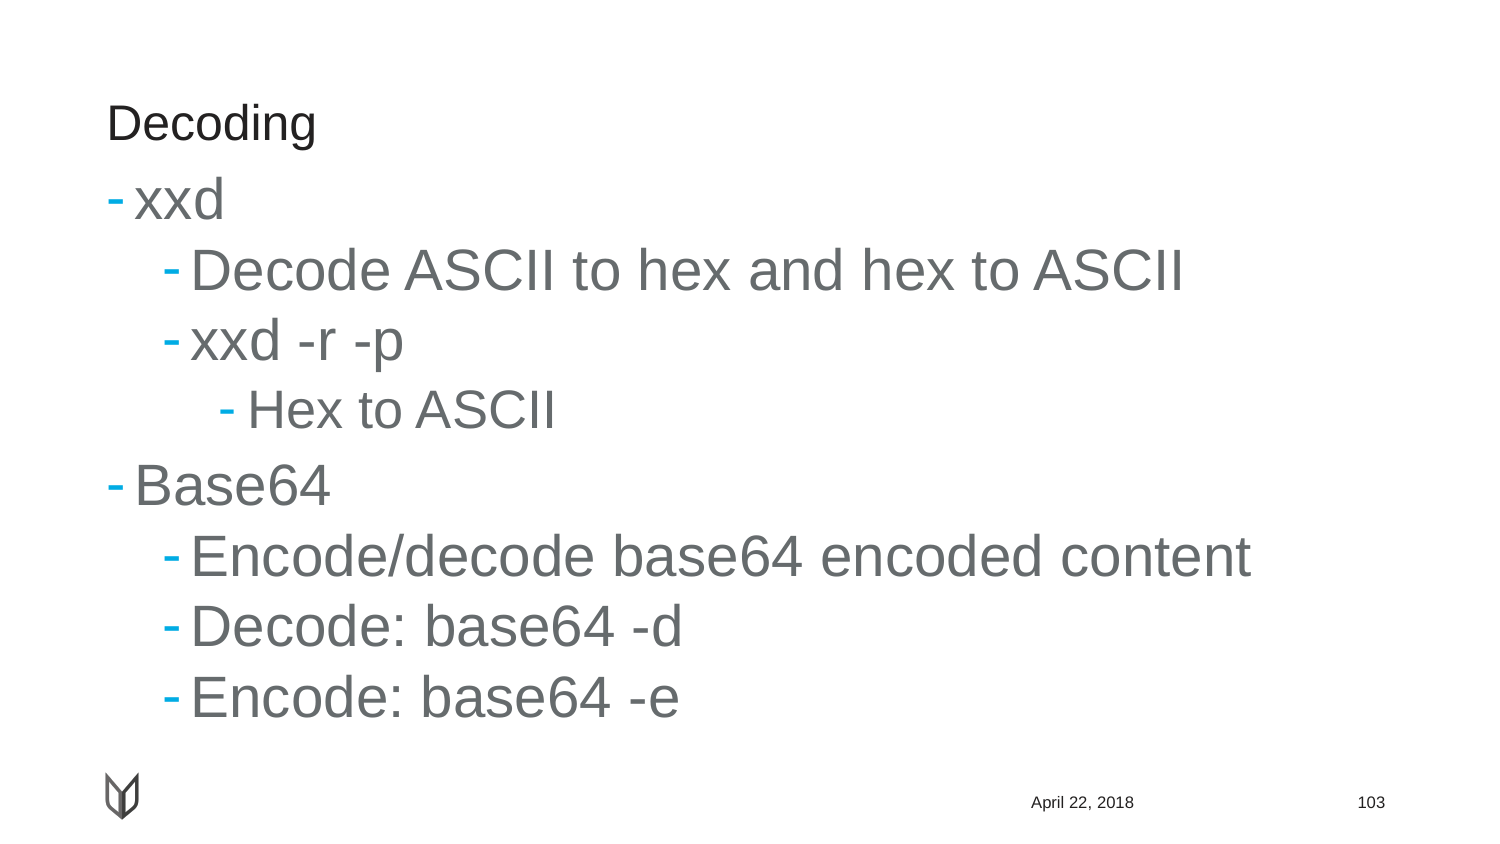

# Decoding
xxd
Decode ASCII to hex and hex to ASCII
xxd -r -p
Hex to ASCII
Base64
Encode/decode base64 encoded content
Decode: base64 -d
Encode: base64 -e

April 22, 2018
103